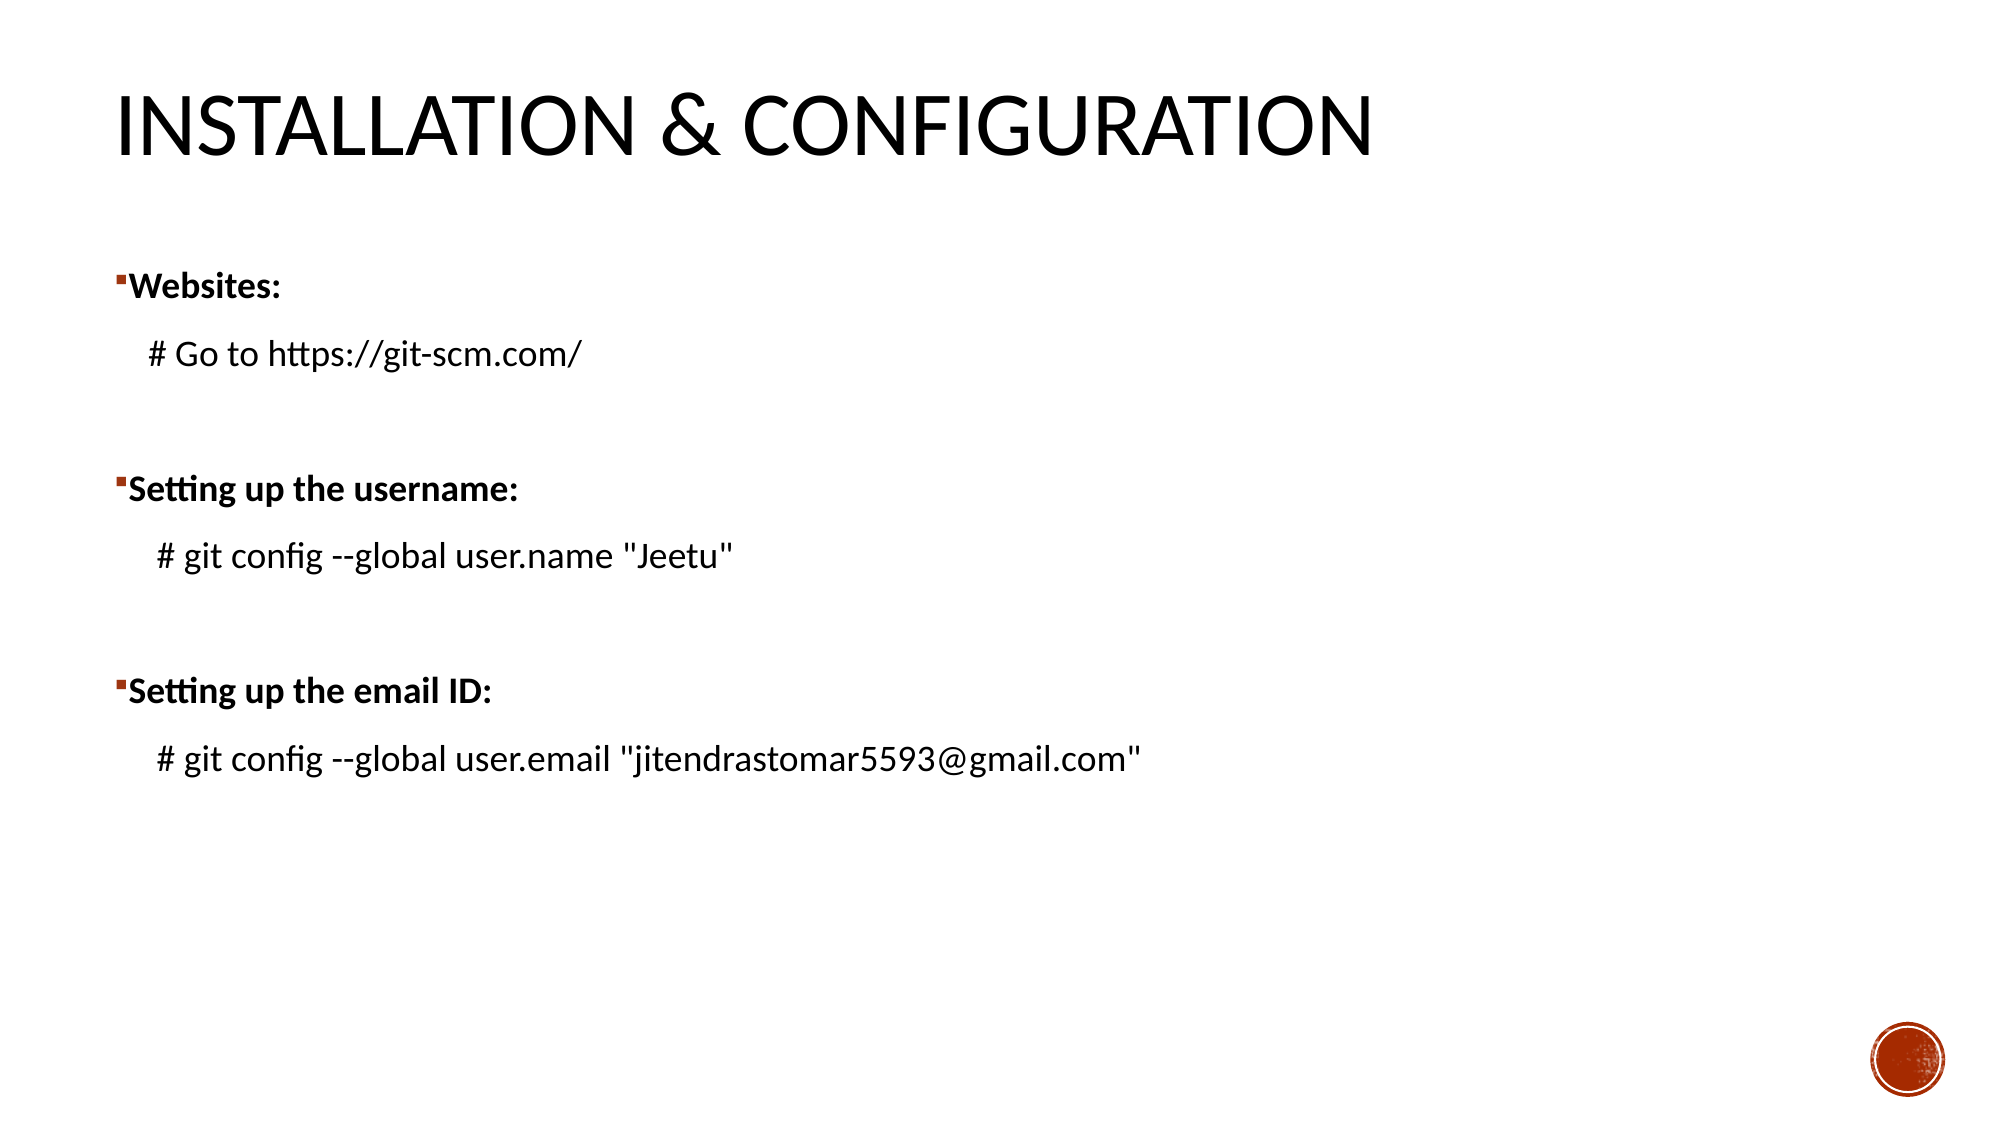

# Installation & Configuration
Websites:
    # Go to https://git-scm.com/

Setting up the username:
     # git config --global user.name "Jeetu"

Setting up the email ID:
     # git config --global user.email "jitendrastomar5593@gmail.com"